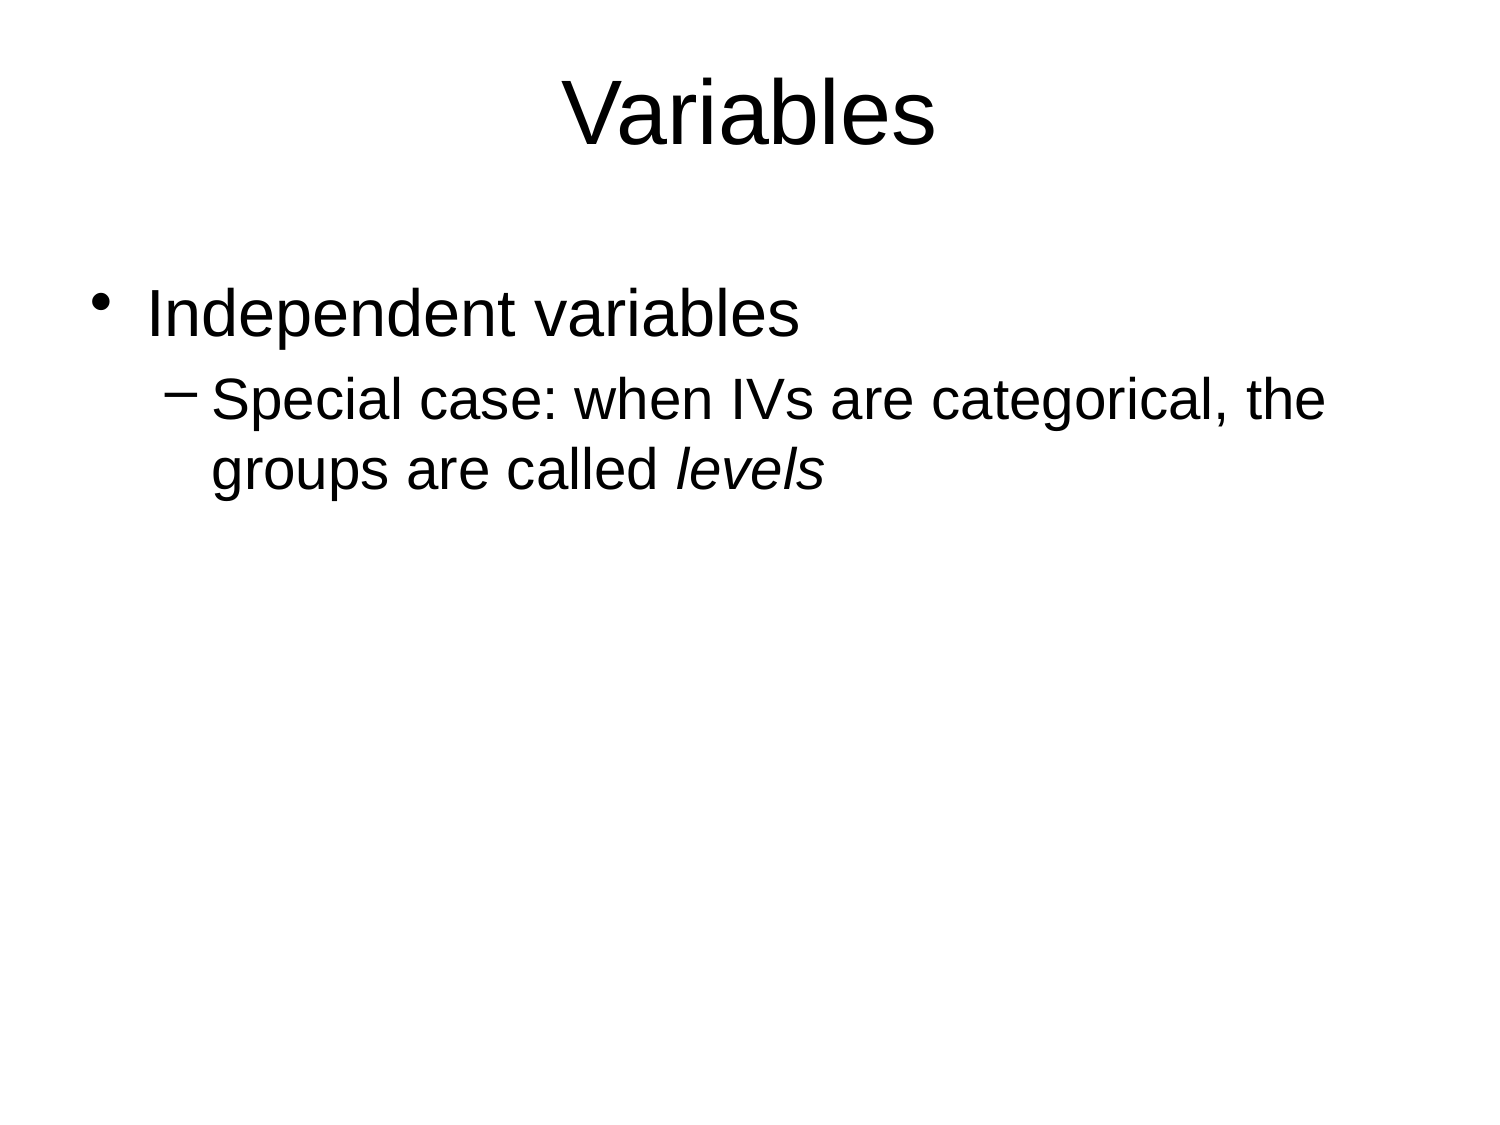

# Variables
Independent variables
Special case: when IVs are categorical, the groups are called levels